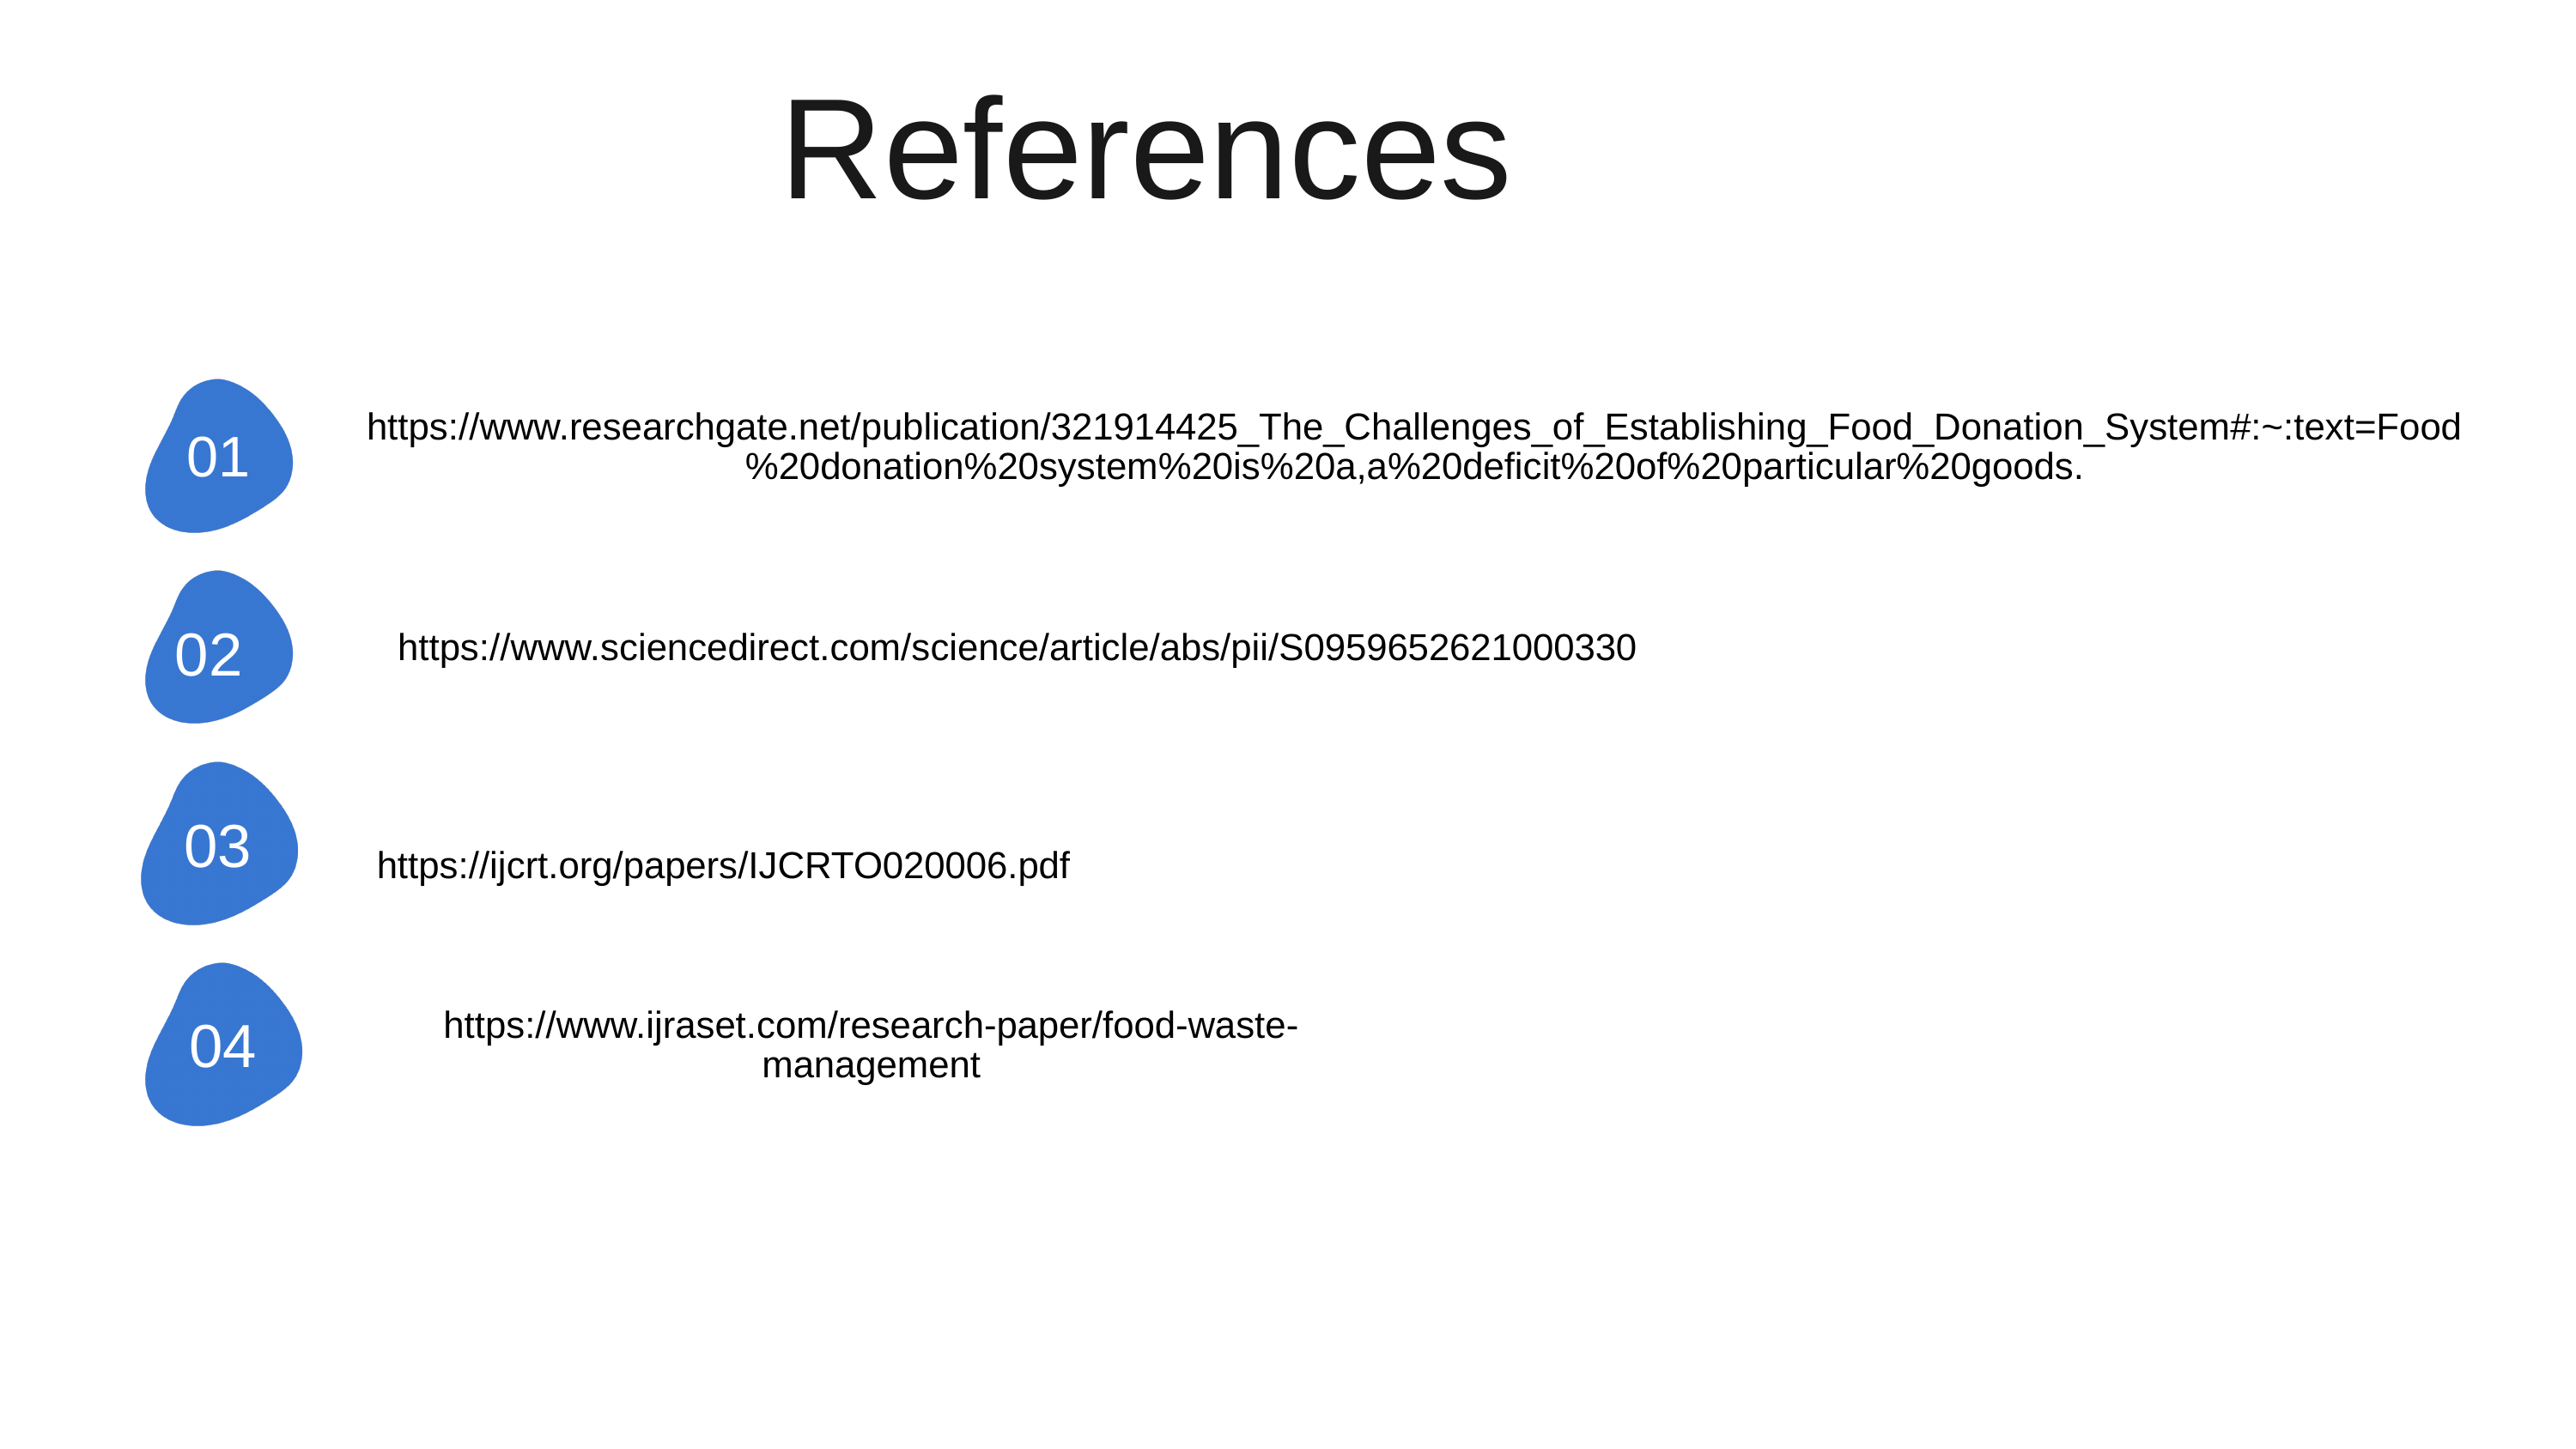

References

01
https://www.researchgate.net/publication/321914425_The_Challenges_of_Establishing_Food_Donation_System#:~:text=Food%20donation%20system%20is%20a,a%20deficit%20of%20particular%20goods.

02
https://www.sciencedirect.com/science/article/abs/pii/S0959652621000330

03
https://ijcrt.org/papers/IJCRTO020006.pdf

04
https://www.ijraset.com/research-paper/food-waste-management